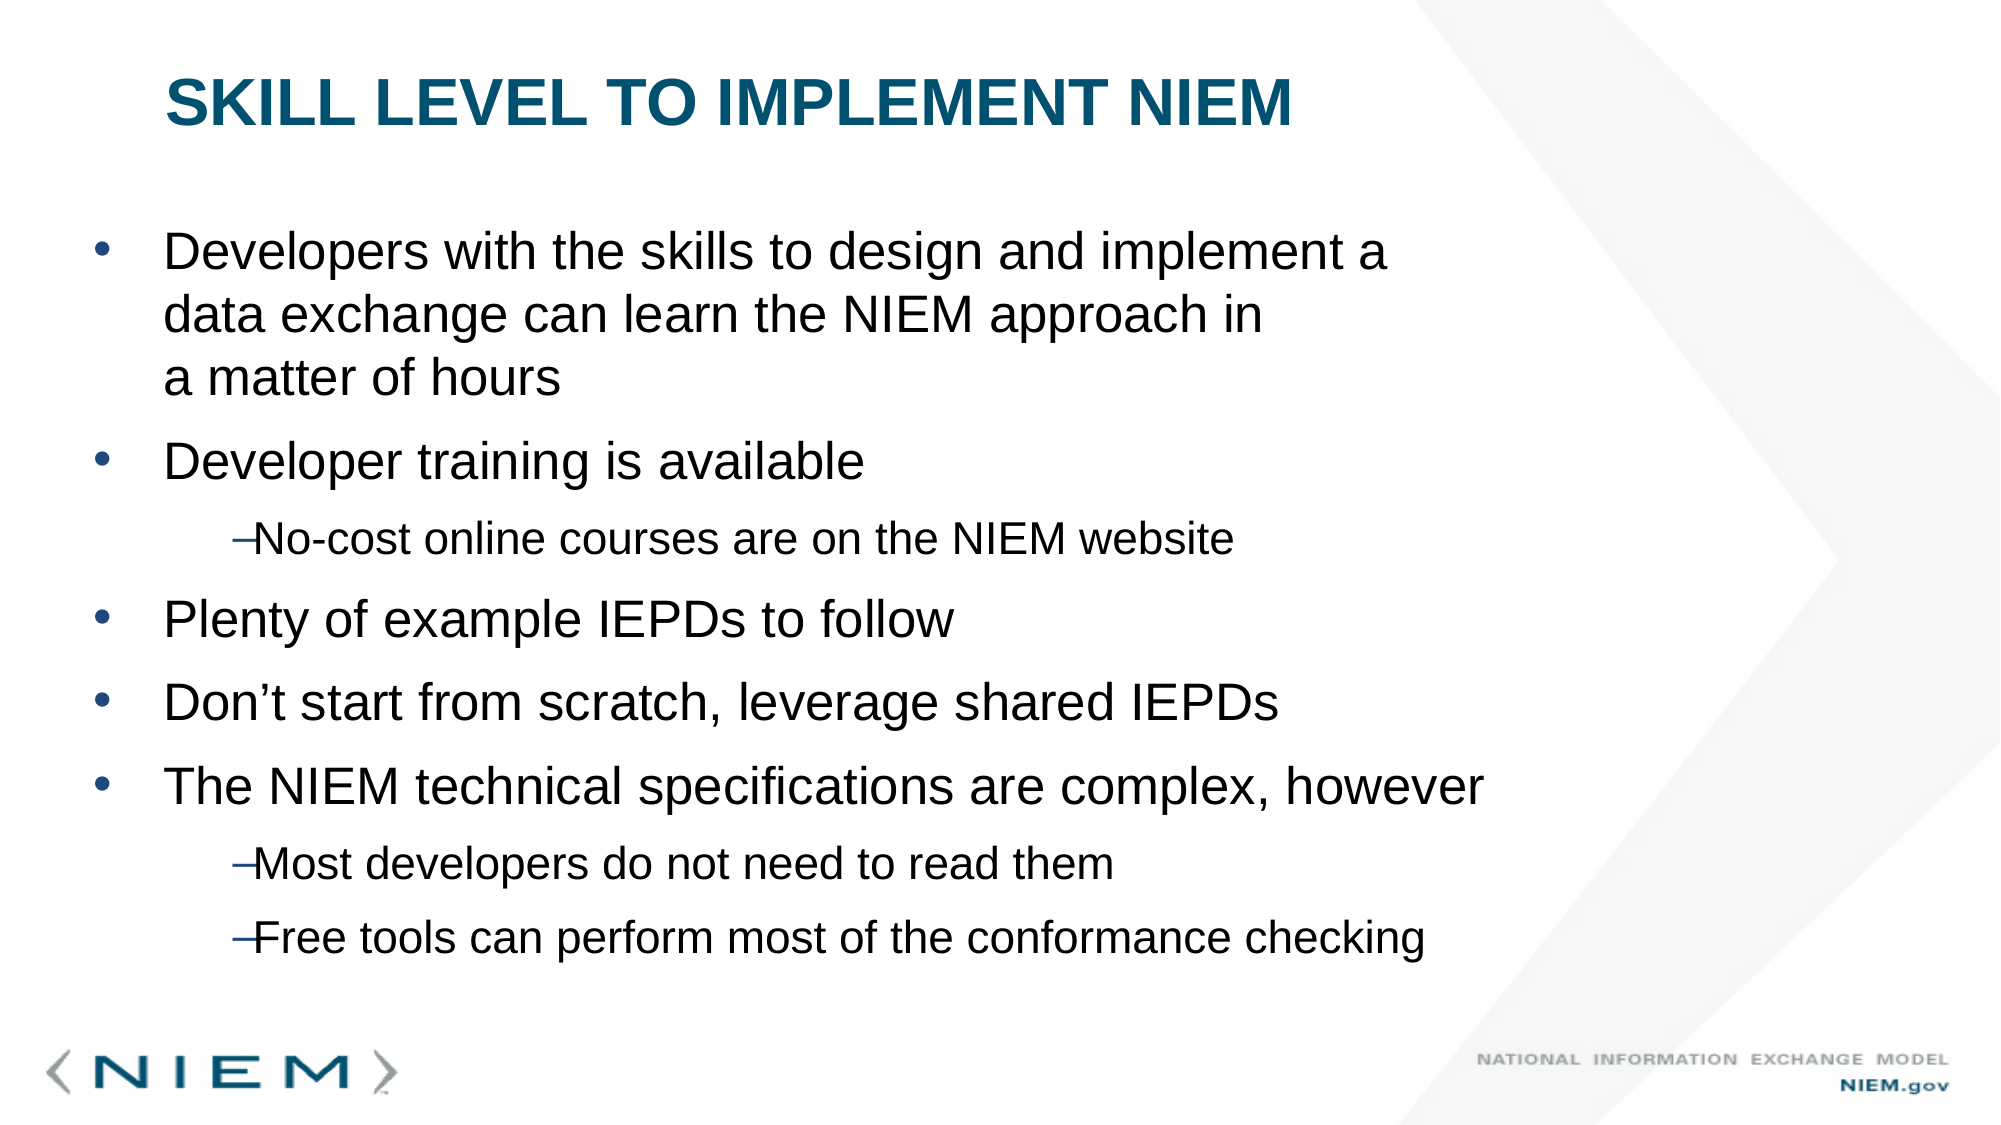

# Skill level to Implement NIEM
Developers with the skills to design and implement a
data exchange can learn the NIEM approach in
a matter of hours
Developer training is available
No-cost online courses are on the NIEM website
Plenty of example IEPDs to follow
Don’t start from scratch, leverage shared IEPDs
The NIEM technical specifications are complex, however
Most developers do not need to read them
Free tools can perform most of the conformance checking